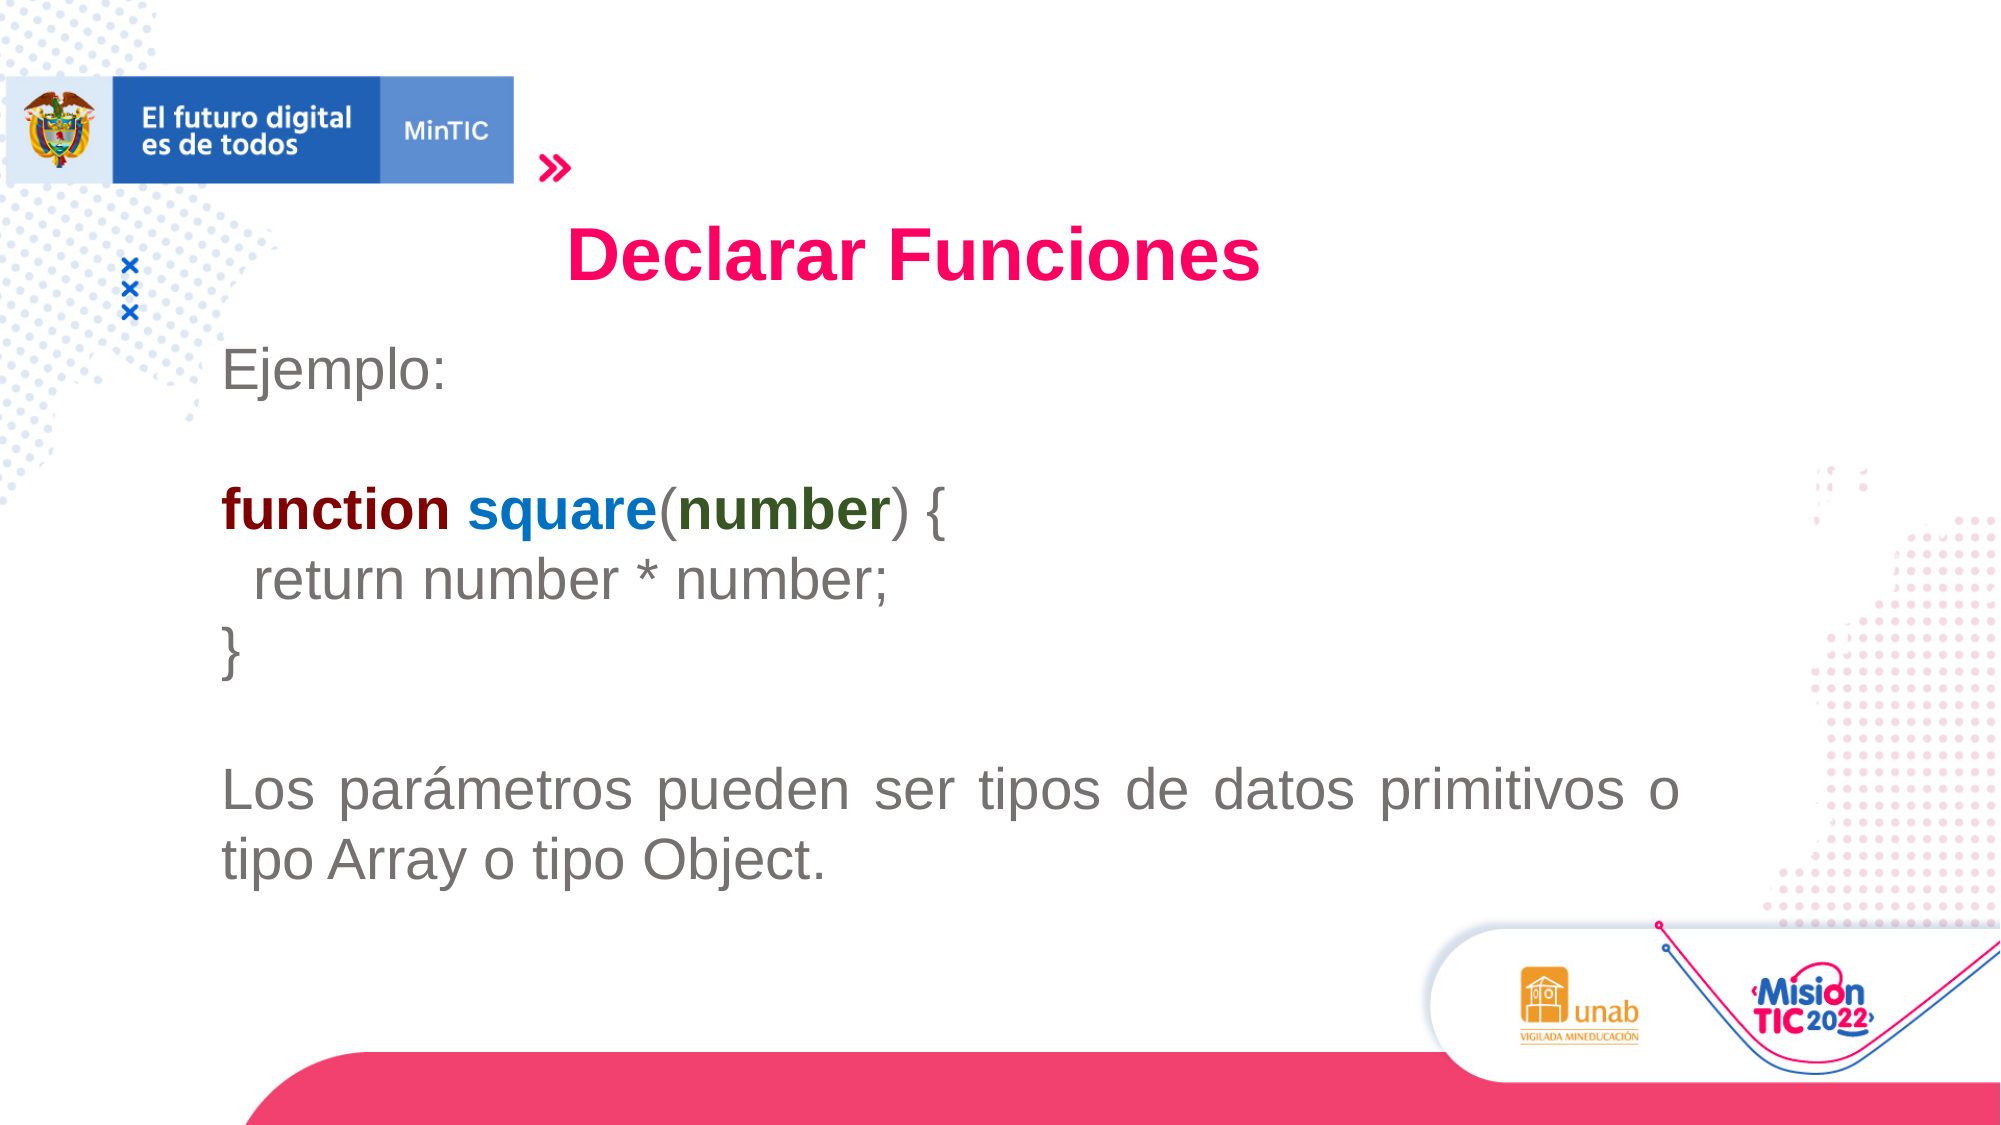

Declarar Funciones
Ejemplo:

function square(number) {
  return number * number;
}

Los parámetros pueden ser tipos de datos primitivos o tipo Array o tipo Object.